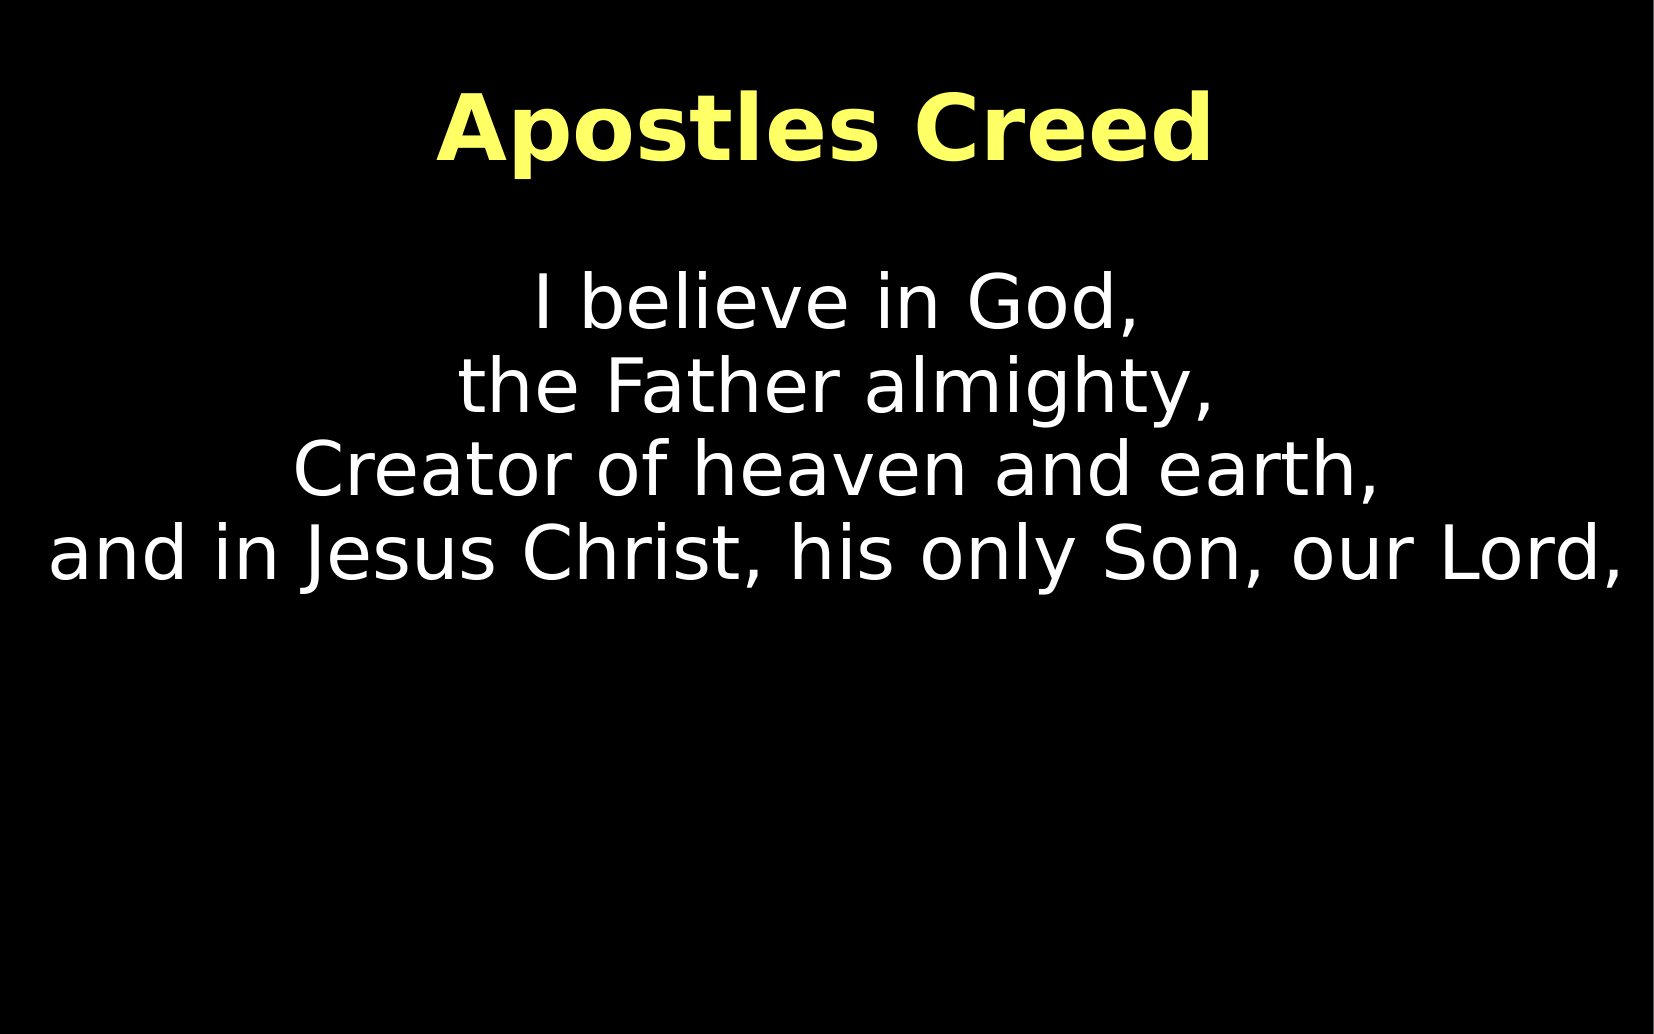

Apostles Creed
I believe in God,
the Father almighty,
Creator of heaven and earth,
and in Jesus Christ, his only Son, our Lord,